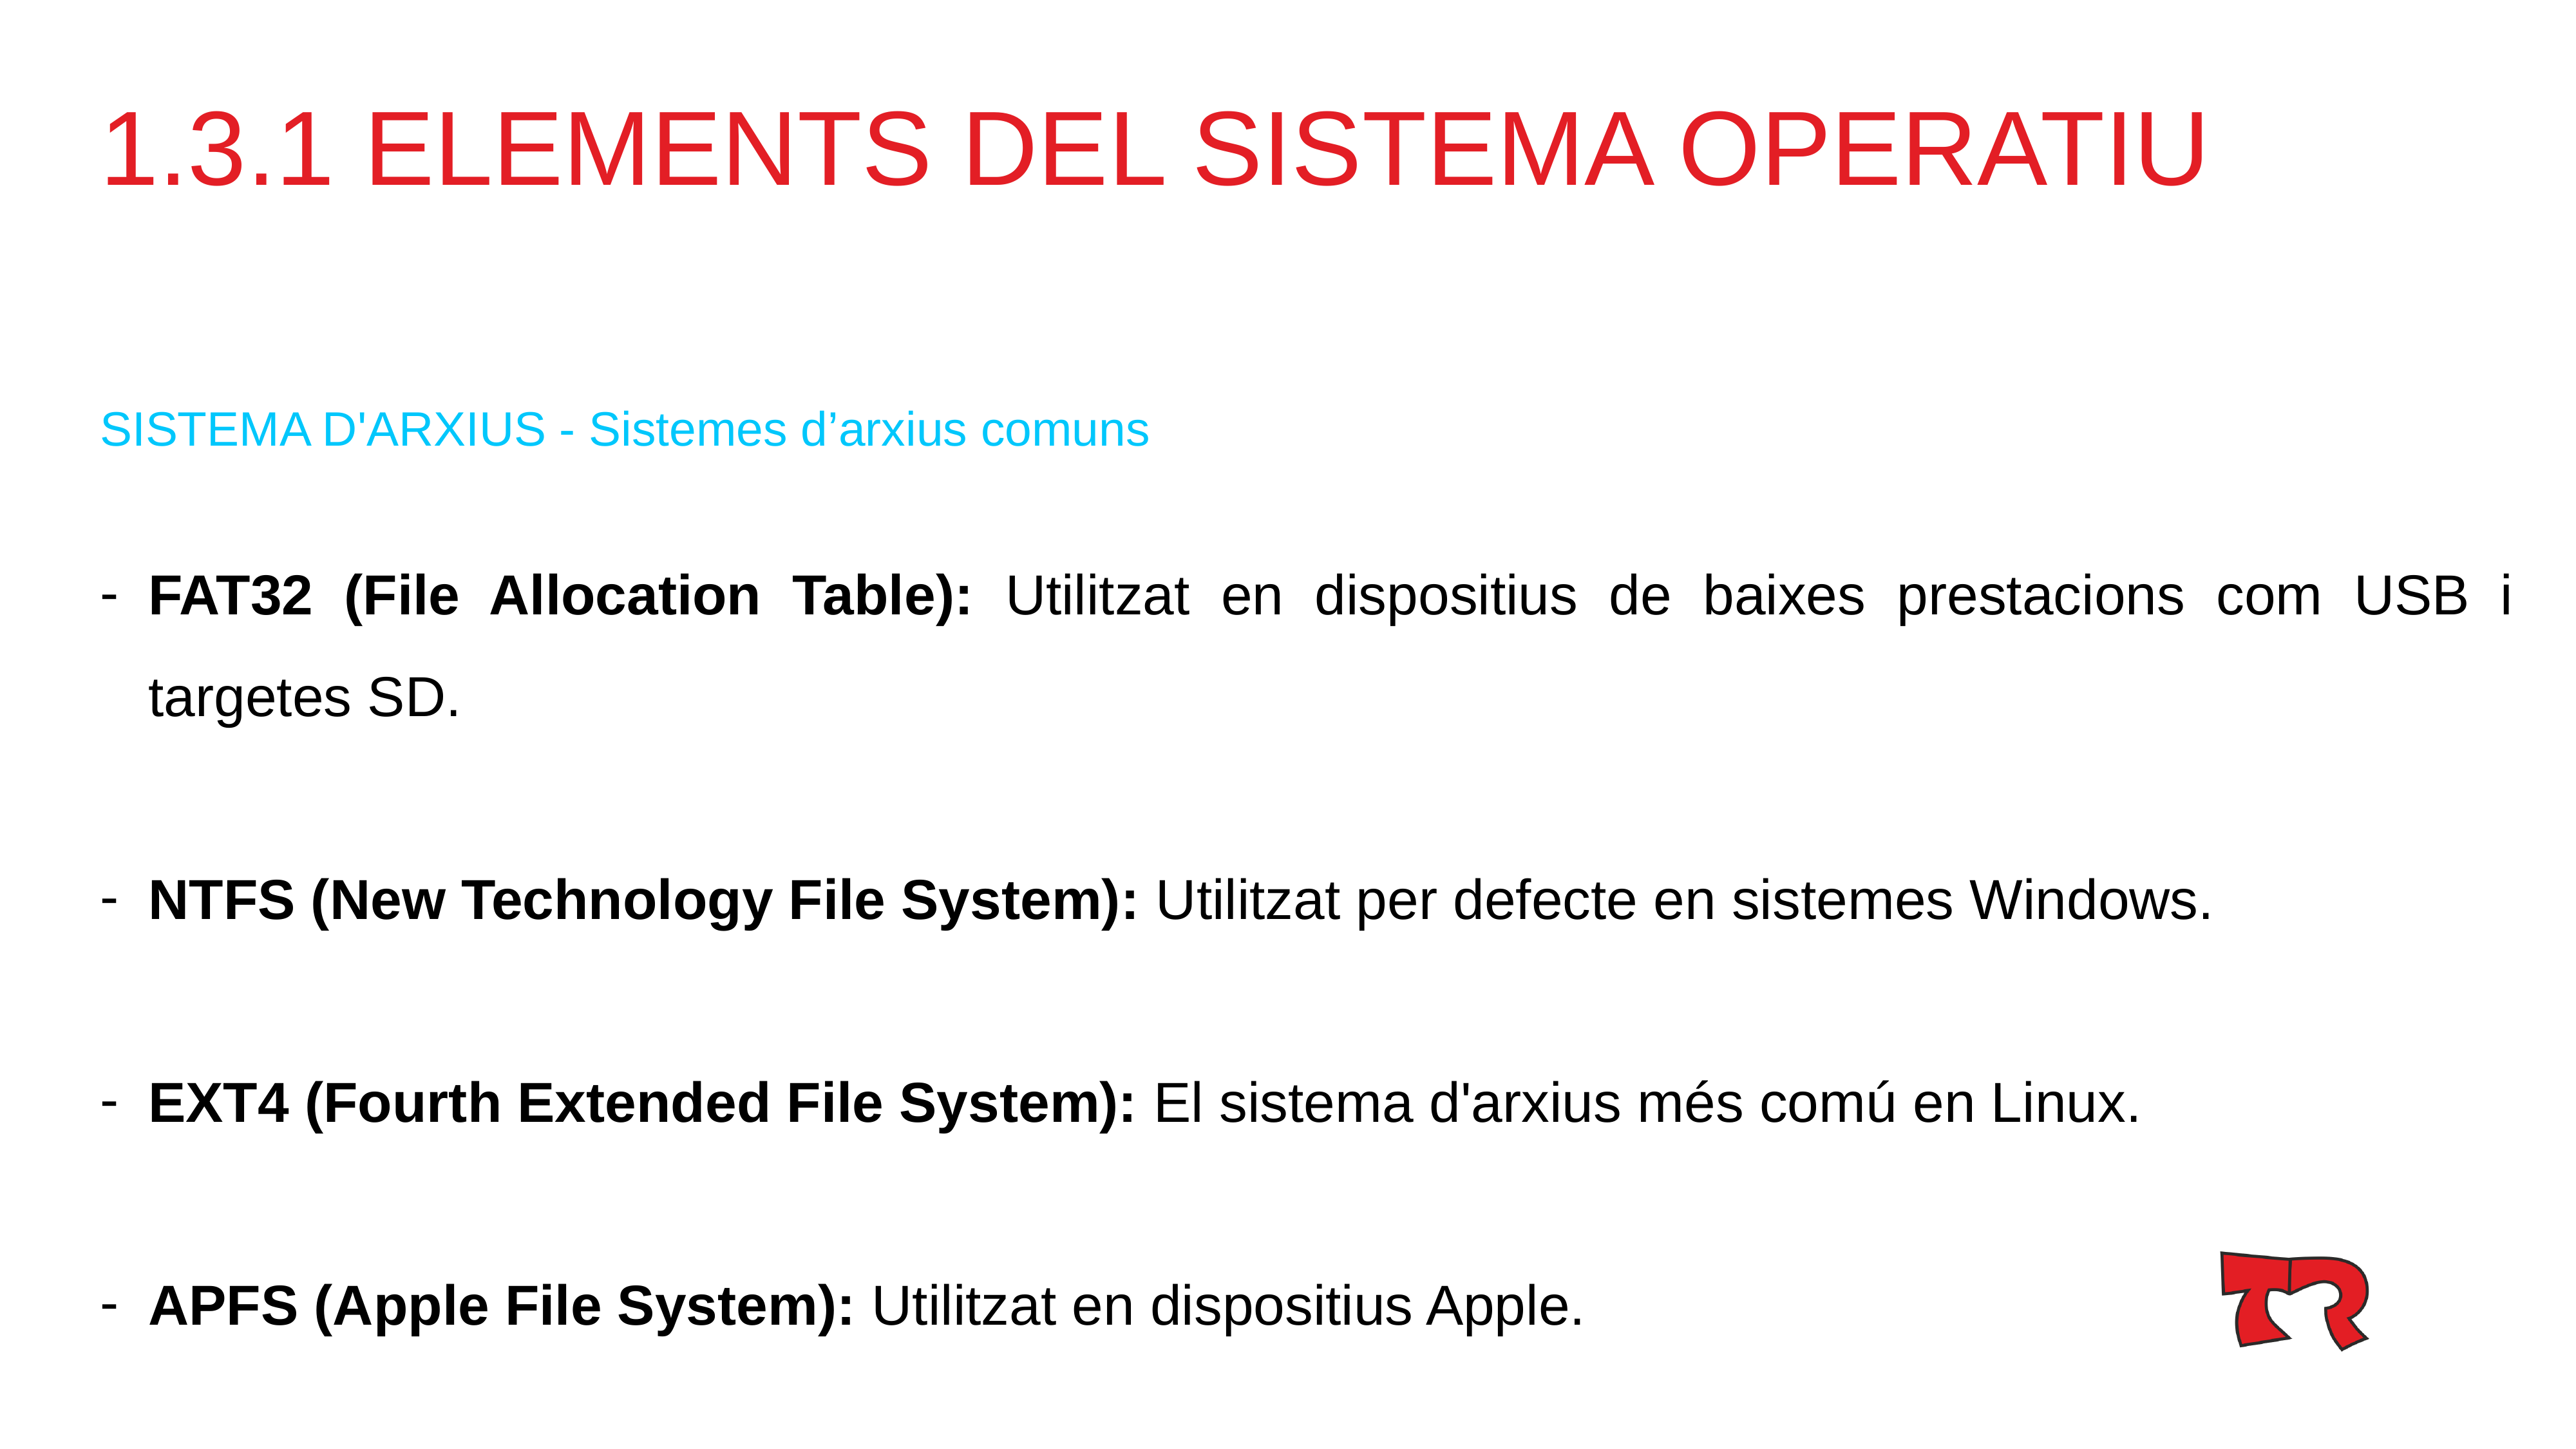

# 1.3.1 ELEMENTS DEL SISTEMA OPERATIU

SISTEMA D'ARXIUS - Sistemes d’arxius comuns

FAT32 (File Allocation Table): Utilitzat en dispositius de baixes prestacions com USB i targetes SD.

NTFS (New Technology File System): Utilitzat per defecte en sistemes Windows.

EXT4 (Fourth Extended File System): El sistema d'arxius més comú en Linux.

APFS (Apple File System): Utilitzat en dispositius Apple.